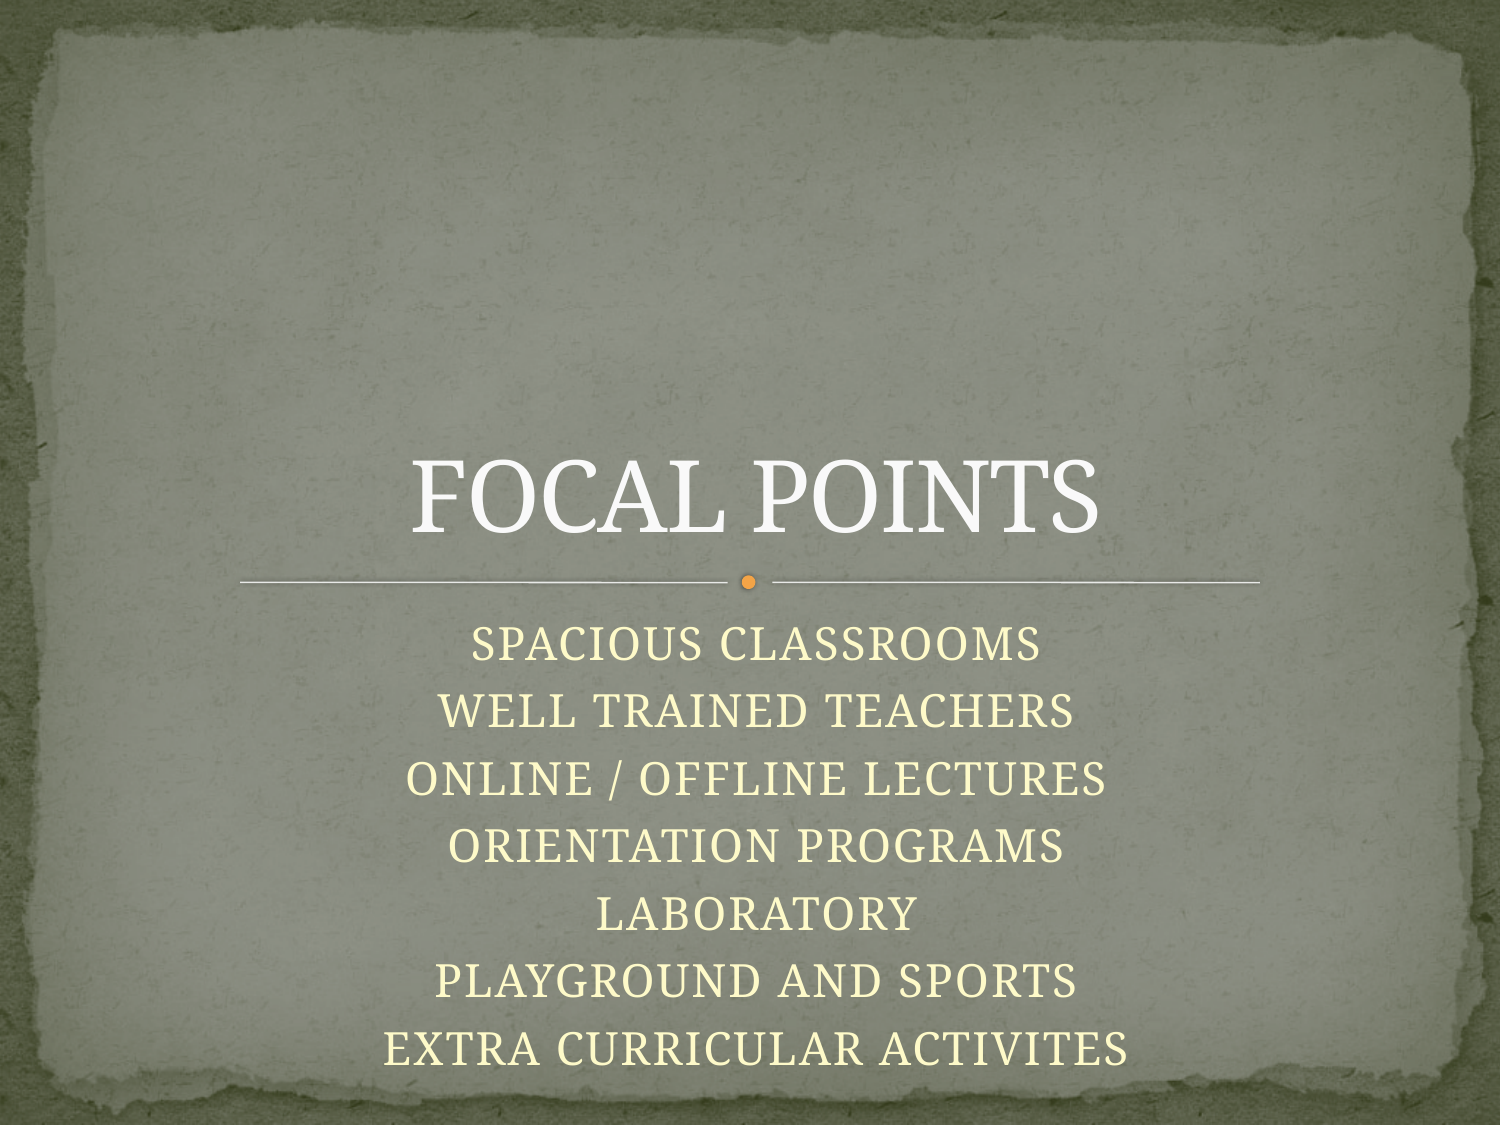

# FOCAL POINTS
SPACIOUS CLASSROOMS
WELL TRAINED TEACHERS
ONLINE / OFFLINE LECTURES
ORIENTATION PROGRAMS
LABORATORY
PLAYGROUND AND SPORTS
EXTRA CURRICULAR ACTIVITES